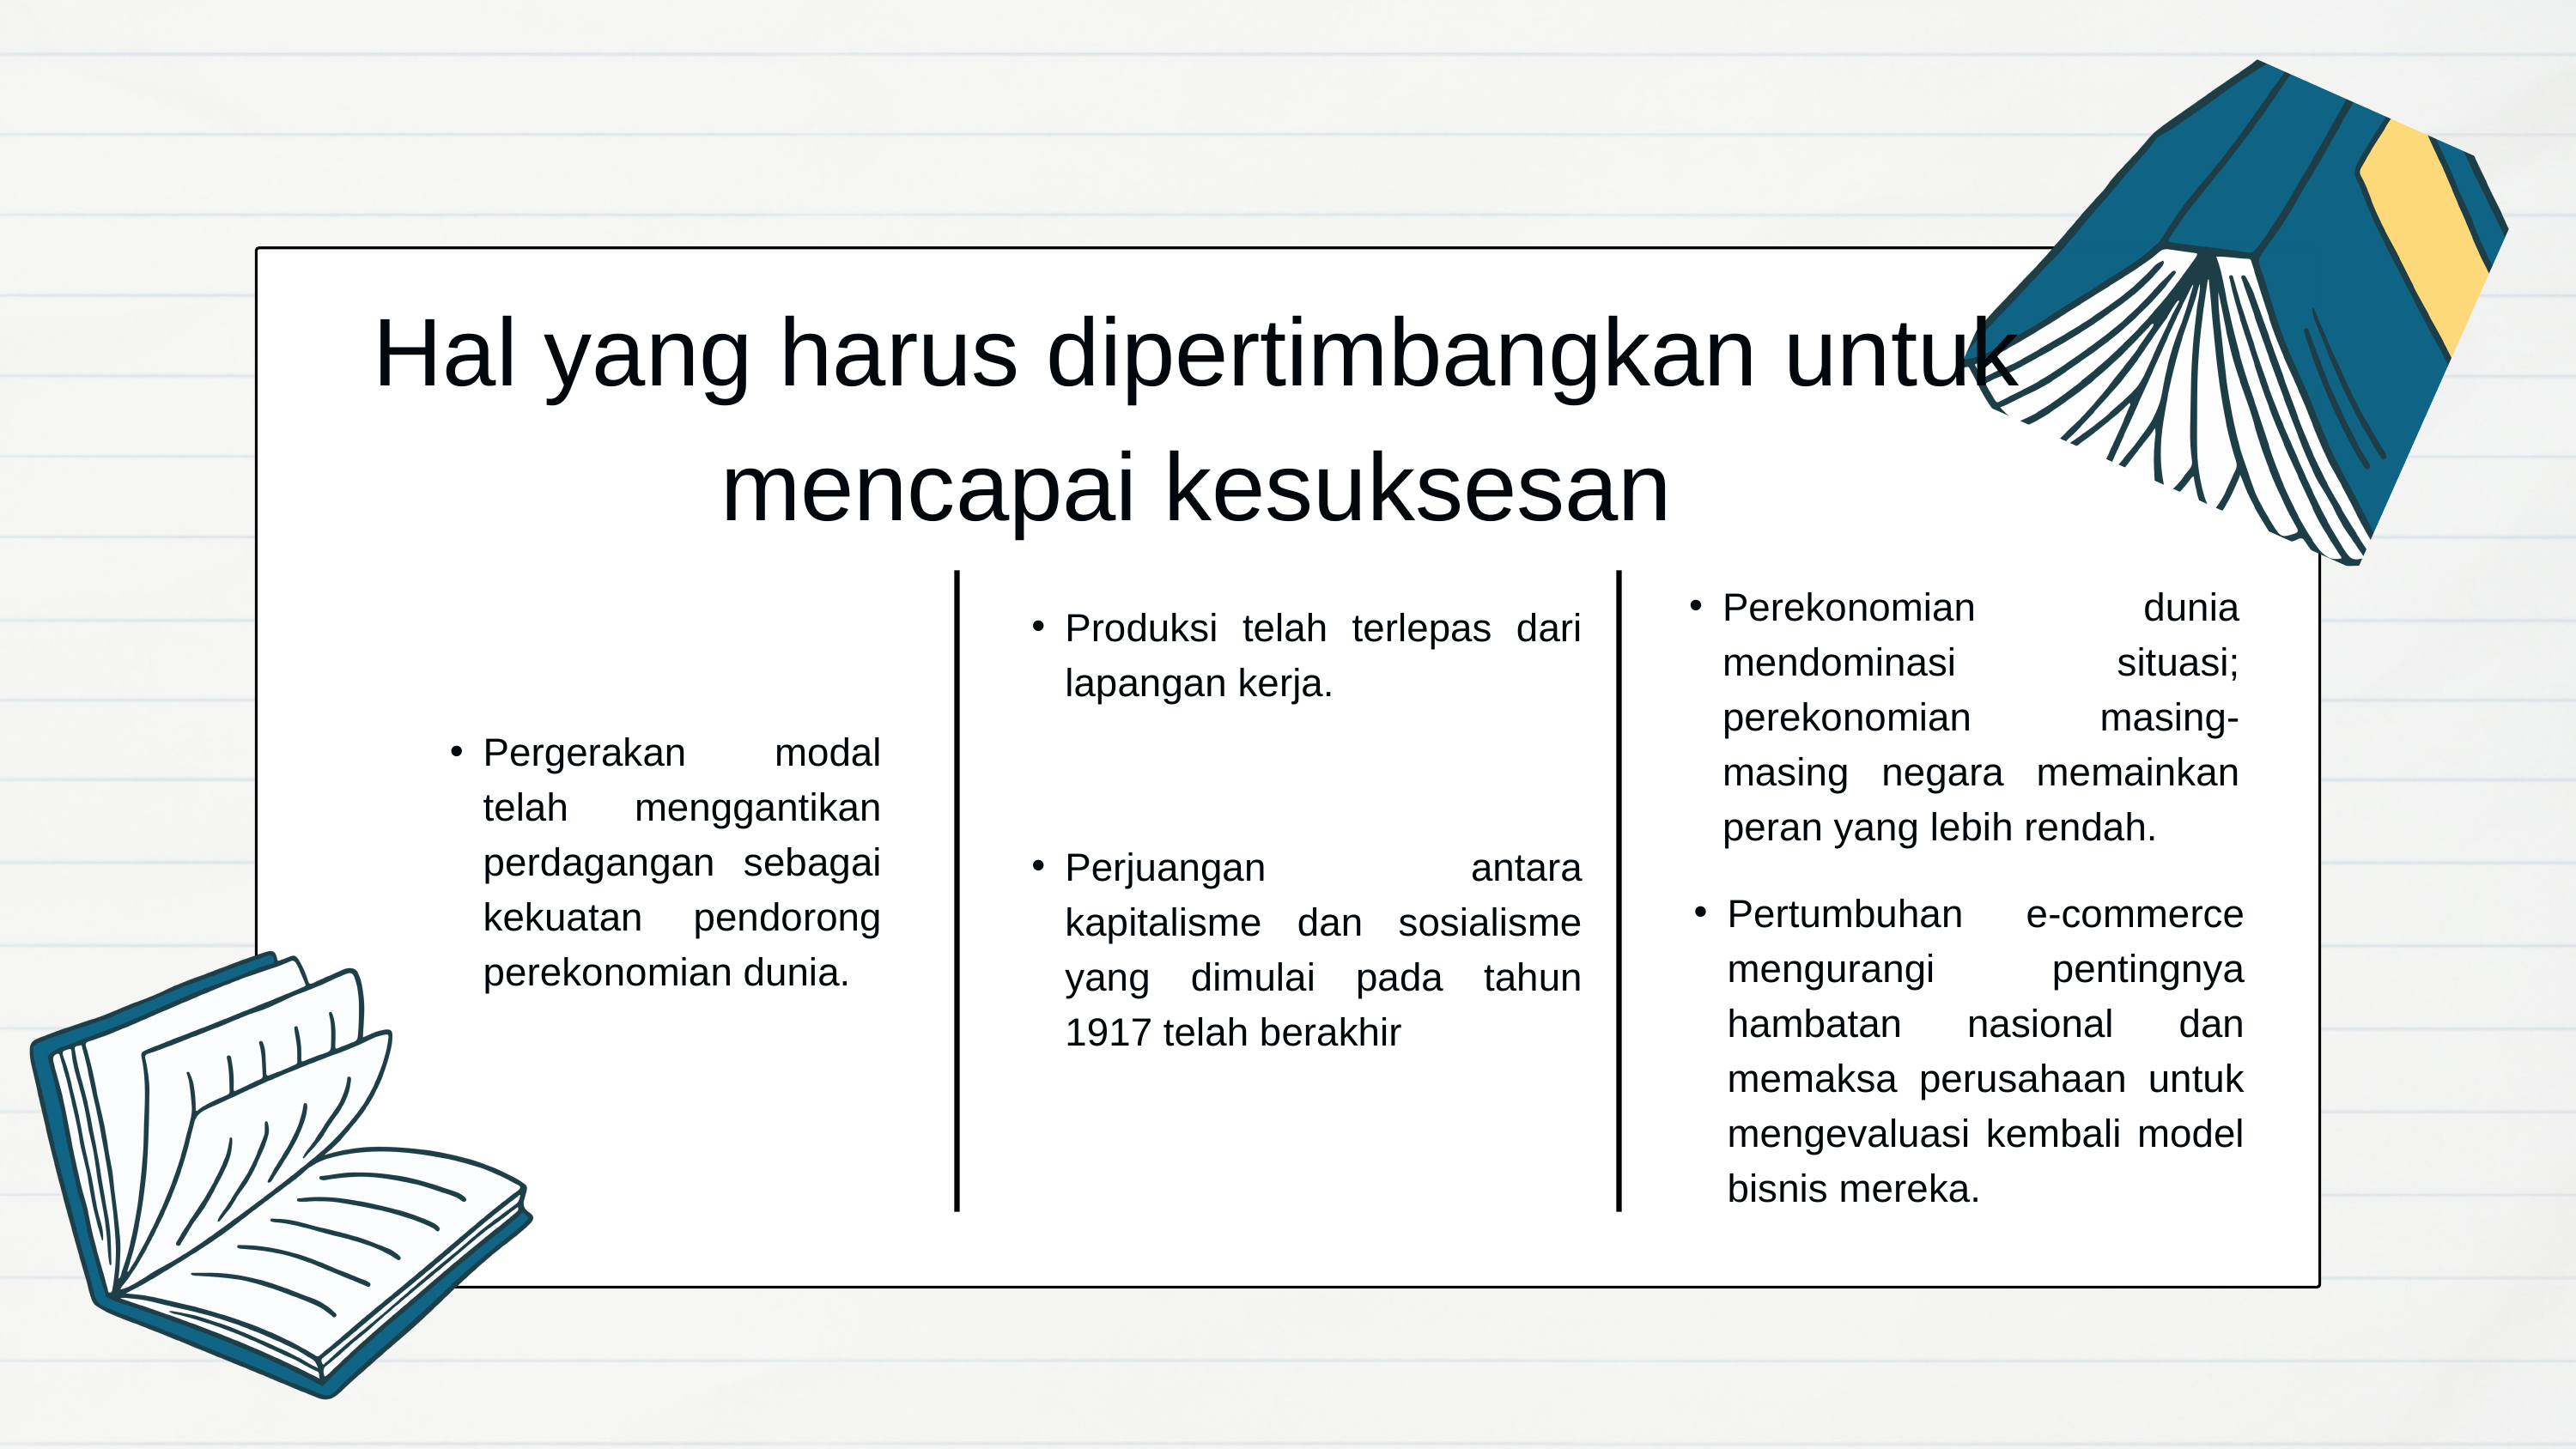

Hal yang harus dipertimbangkan untuk mencapai kesuksesan

Perekonomian dunia mendominasi situasi; perekonomian masing-masing negara memainkan peran yang lebih rendah.

Produksi telah terlepas dari lapangan kerja.

Pergerakan modal telah menggantikan perdagangan sebagai kekuatan pendorong perekonomian dunia.

Perjuangan antara kapitalisme dan sosialisme yang dimulai pada tahun 1917 telah berakhir
Pertumbuhan e-commerce mengurangi pentingnya hambatan nasional dan memaksa perusahaan untuk mengevaluasi kembali model bisnis mereka.